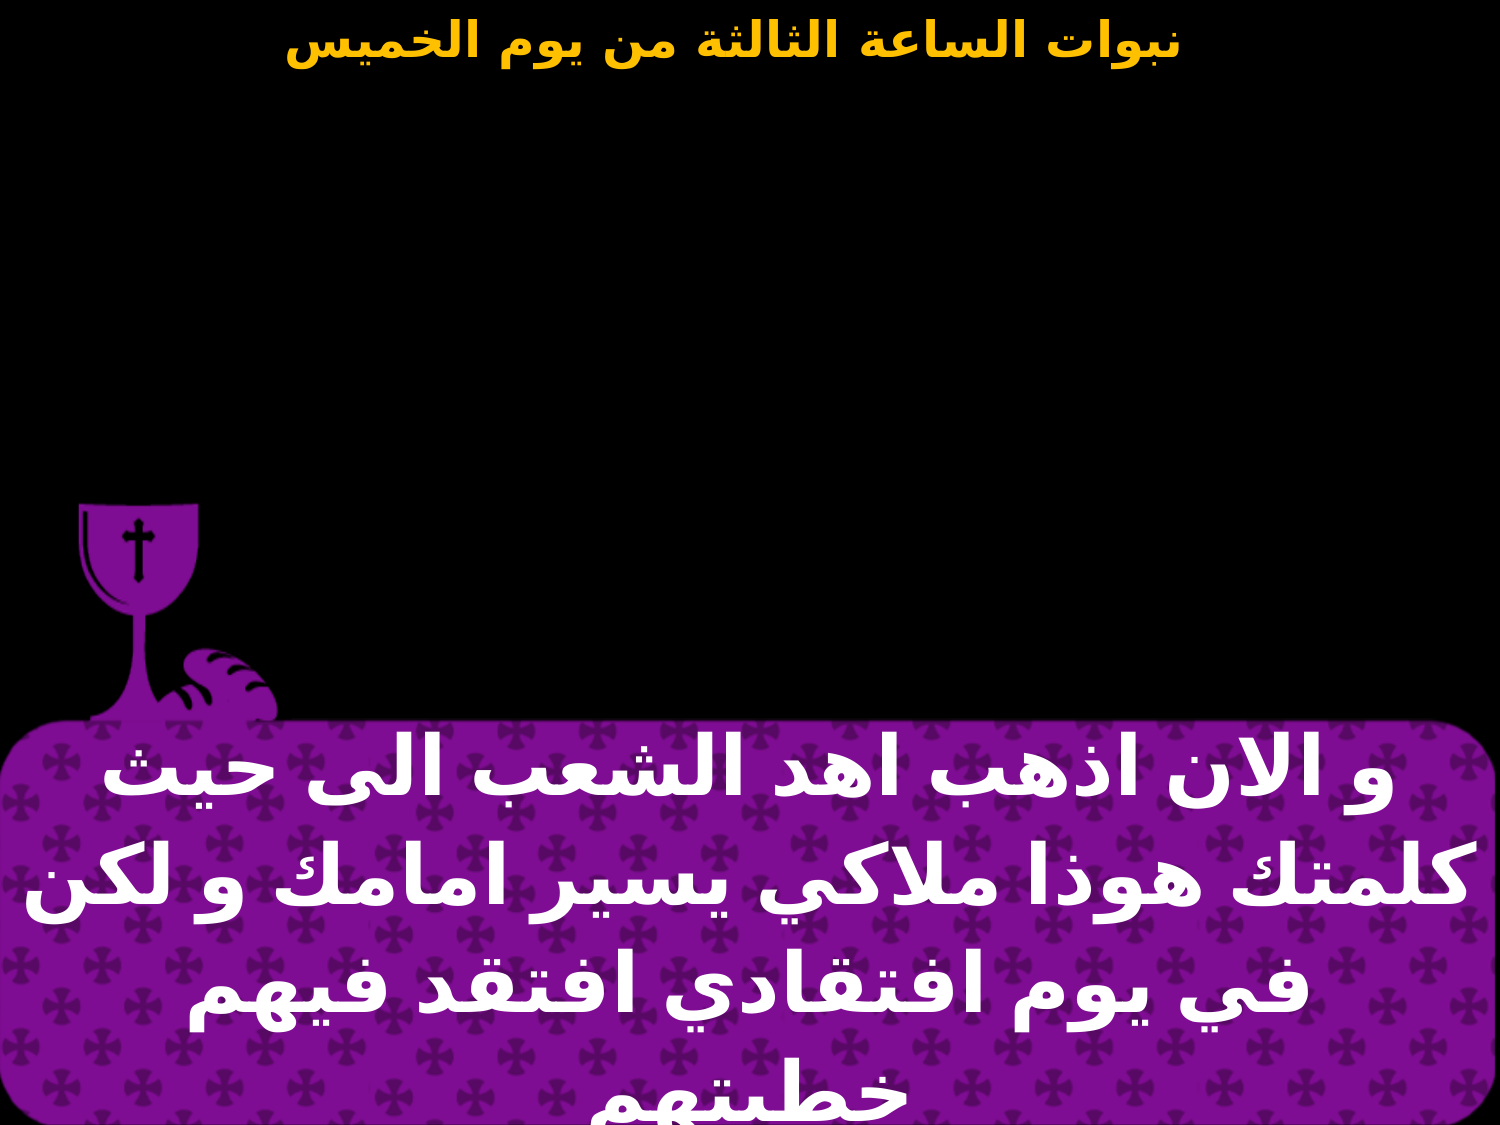

| و الان اذهب اهد الشعب الى حيث كلمتك هوذا ملاكي يسير امامك و لكن في يوم افتقادي افتقد فيهم خطيتهم |
| --- |